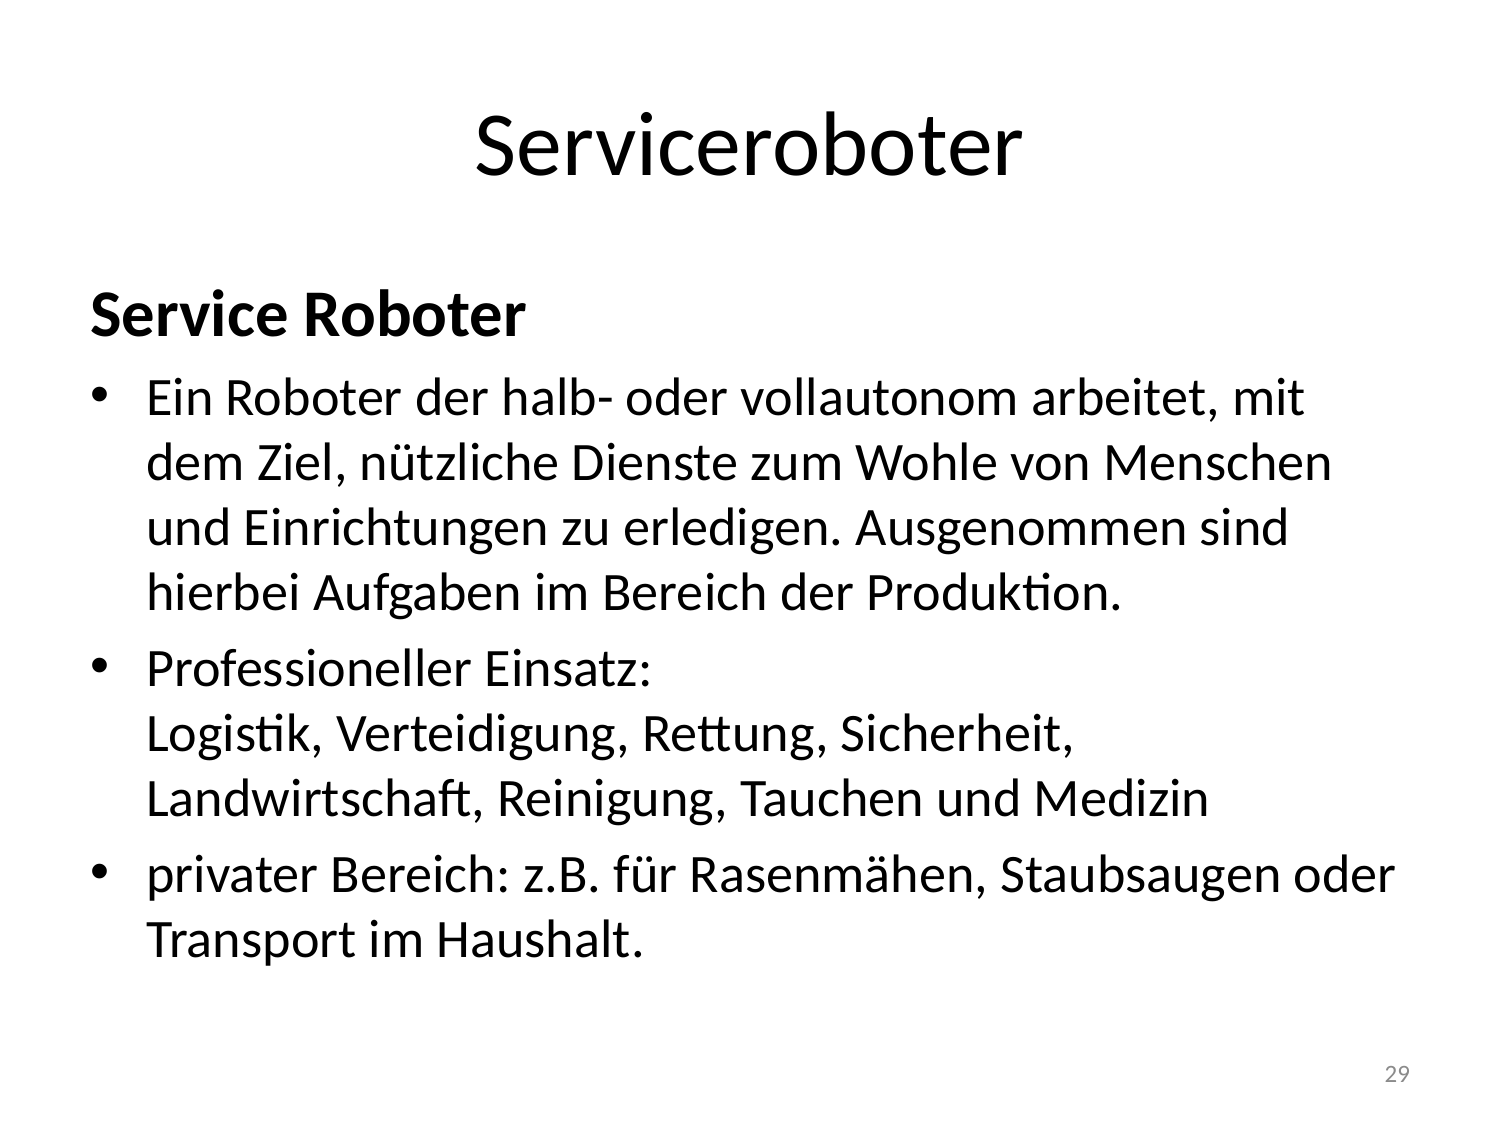

# Serviceroboter
Service Roboter
Ein Roboter der halb- oder vollautonom arbeitet, mit dem Ziel, nützliche Dienste zum Wohle von Menschen und Einrichtungen zu erledigen. Ausgenommen sind hierbei Aufgaben im Bereich der Produktion.
Professioneller Einsatz:
Logistik, Verteidigung, Rettung, Sicherheit, Landwirtschaft, Reinigung, Tauchen und Medizin
privater Bereich: z.B. für Rasenmähen, Staubsaugen oder Transport im Haushalt.

29